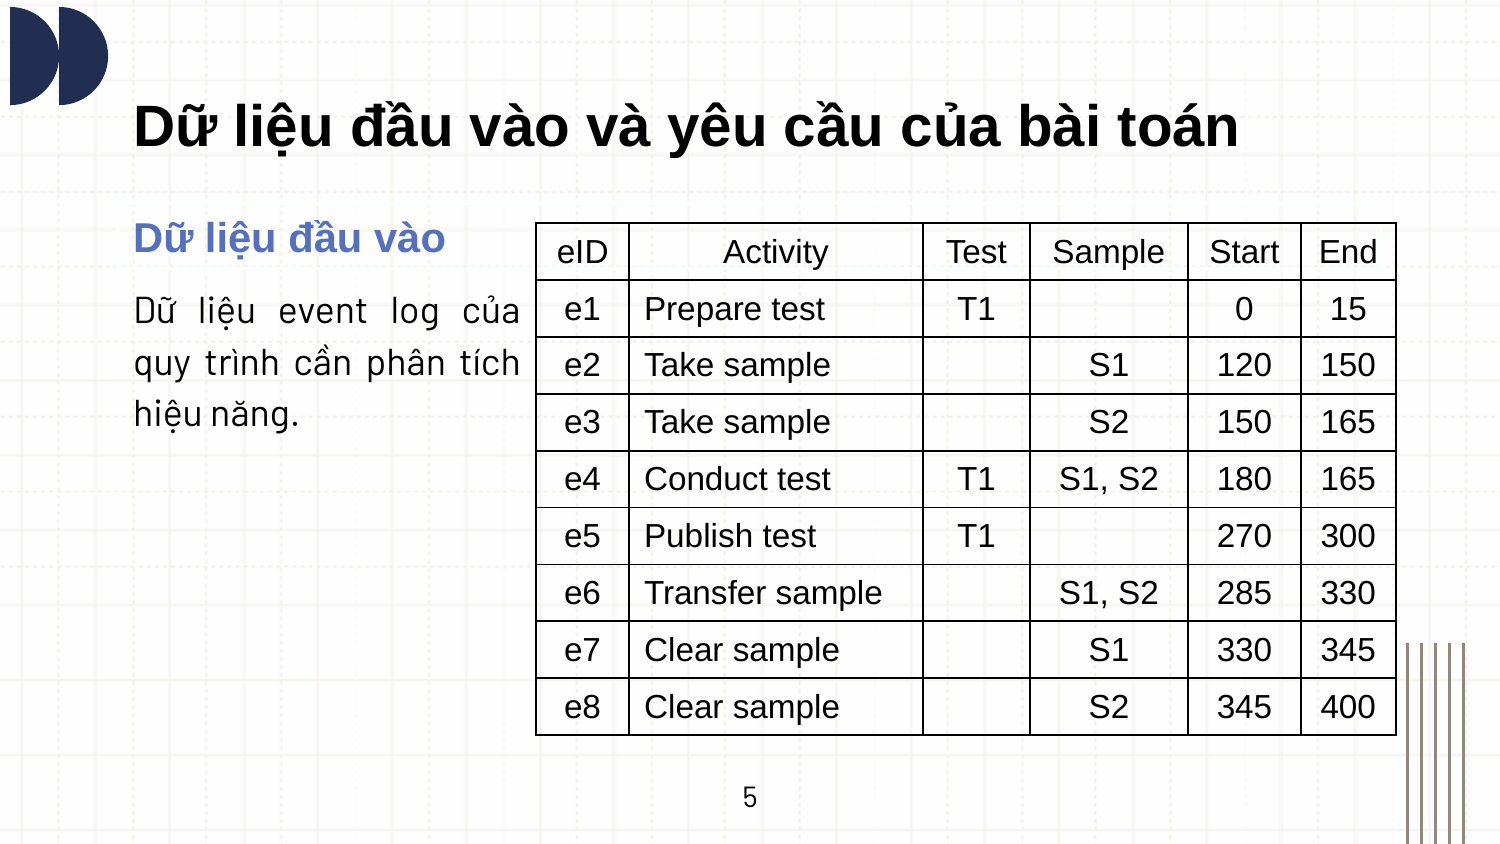

# Dữ liệu đầu vào và yêu cầu của bài toán
Dữ liệu đầu vào
| eID | Activity | Test | Sample | Start | End |
| --- | --- | --- | --- | --- | --- |
| e1 | Prepare test | T1 |  | 0 | 15 |
| e2 | Take sample |  | S1 | 120 | 150 |
| e3 | Take sample |  | S2 | 150 | 165 |
| e4 | Conduct test | T1 | S1, S2 | 180 | 165 |
| e5 | Publish test | T1 |  | 270 | 300 |
| e6 | Transfer sample |  | S1, S2 | 285 | 330 |
| e7 | Clear sample |  | S1 | 330 | 345 |
| e8 | Clear sample |  | S2 | 345 | 400 |
Dữ liệu event log của quy trình cần phân tích hiệu năng.​
5